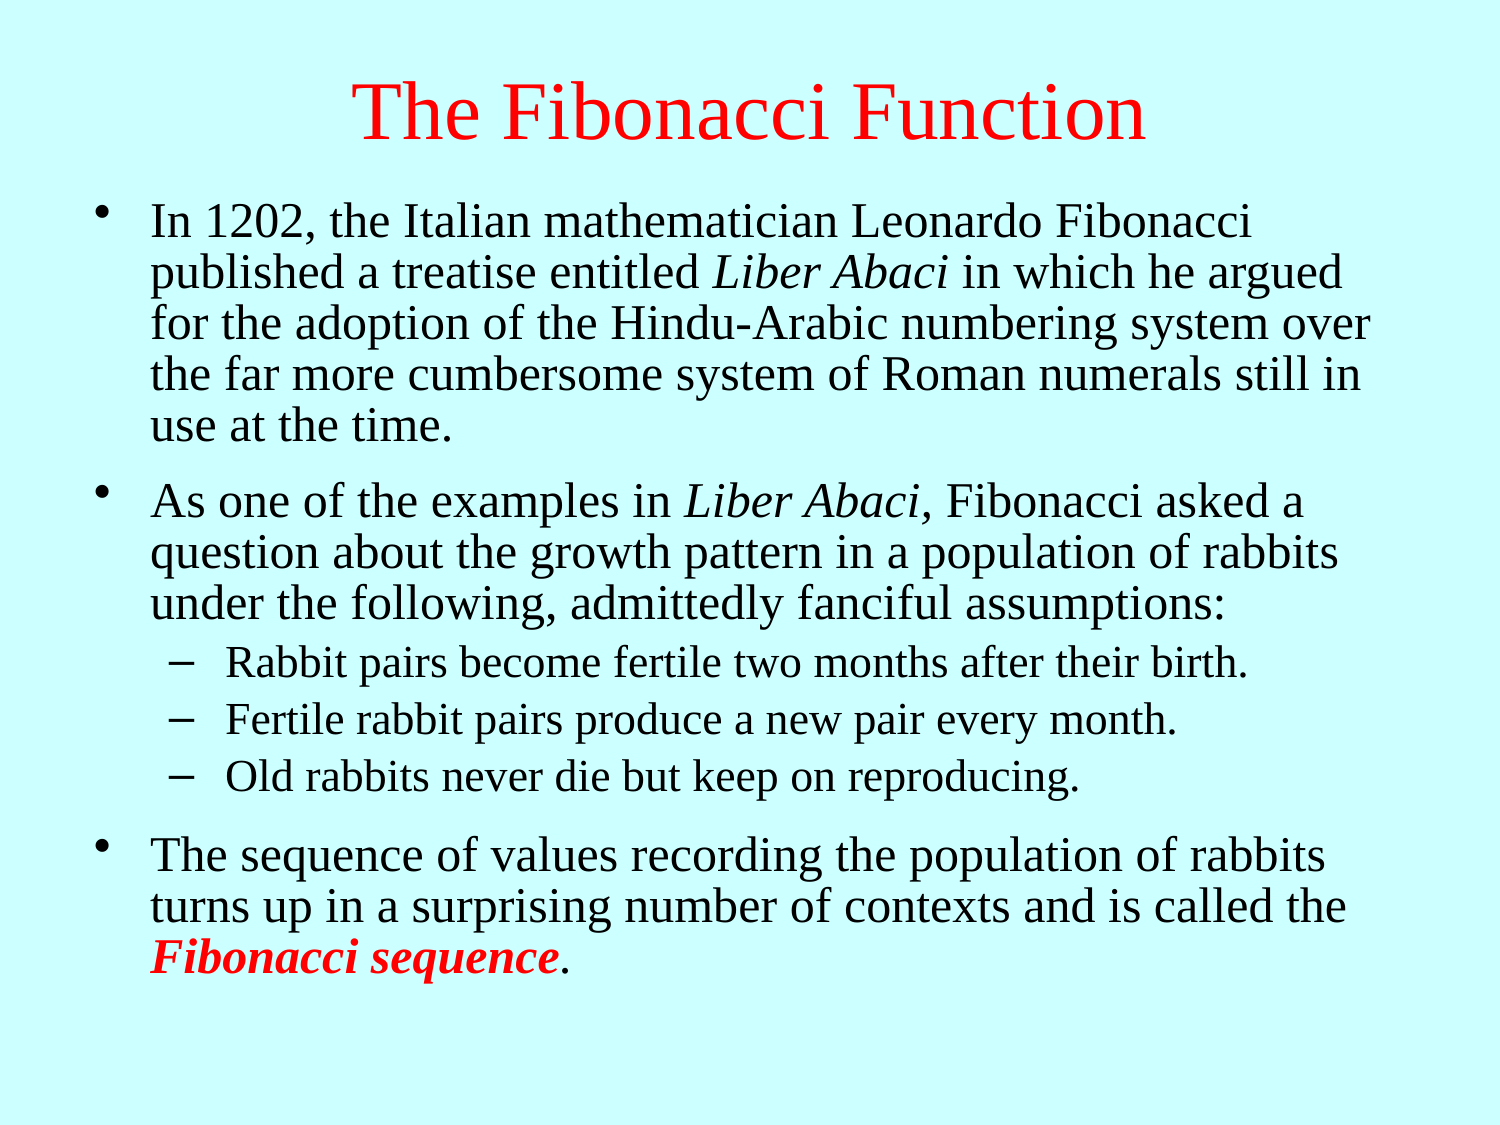

# The Fibonacci Function
In 1202, the Italian mathematician Leonardo Fibonacci published a treatise entitled Liber Abaci in which he argued for the adoption of the Hindu-Arabic numbering system over the far more cumbersome system of Roman numerals still in use at the time.
As one of the examples in Liber Abaci, Fibonacci asked a question about the growth pattern in a population of rabbits under the following, admittedly fanciful assumptions:
Rabbit pairs become fertile two months after their birth.
Fertile rabbit pairs produce a new pair every month.
Old rabbits never die but keep on reproducing.
The sequence of values recording the population of rabbits turns up in a surprising number of contexts and is called the Fibonacci sequence.